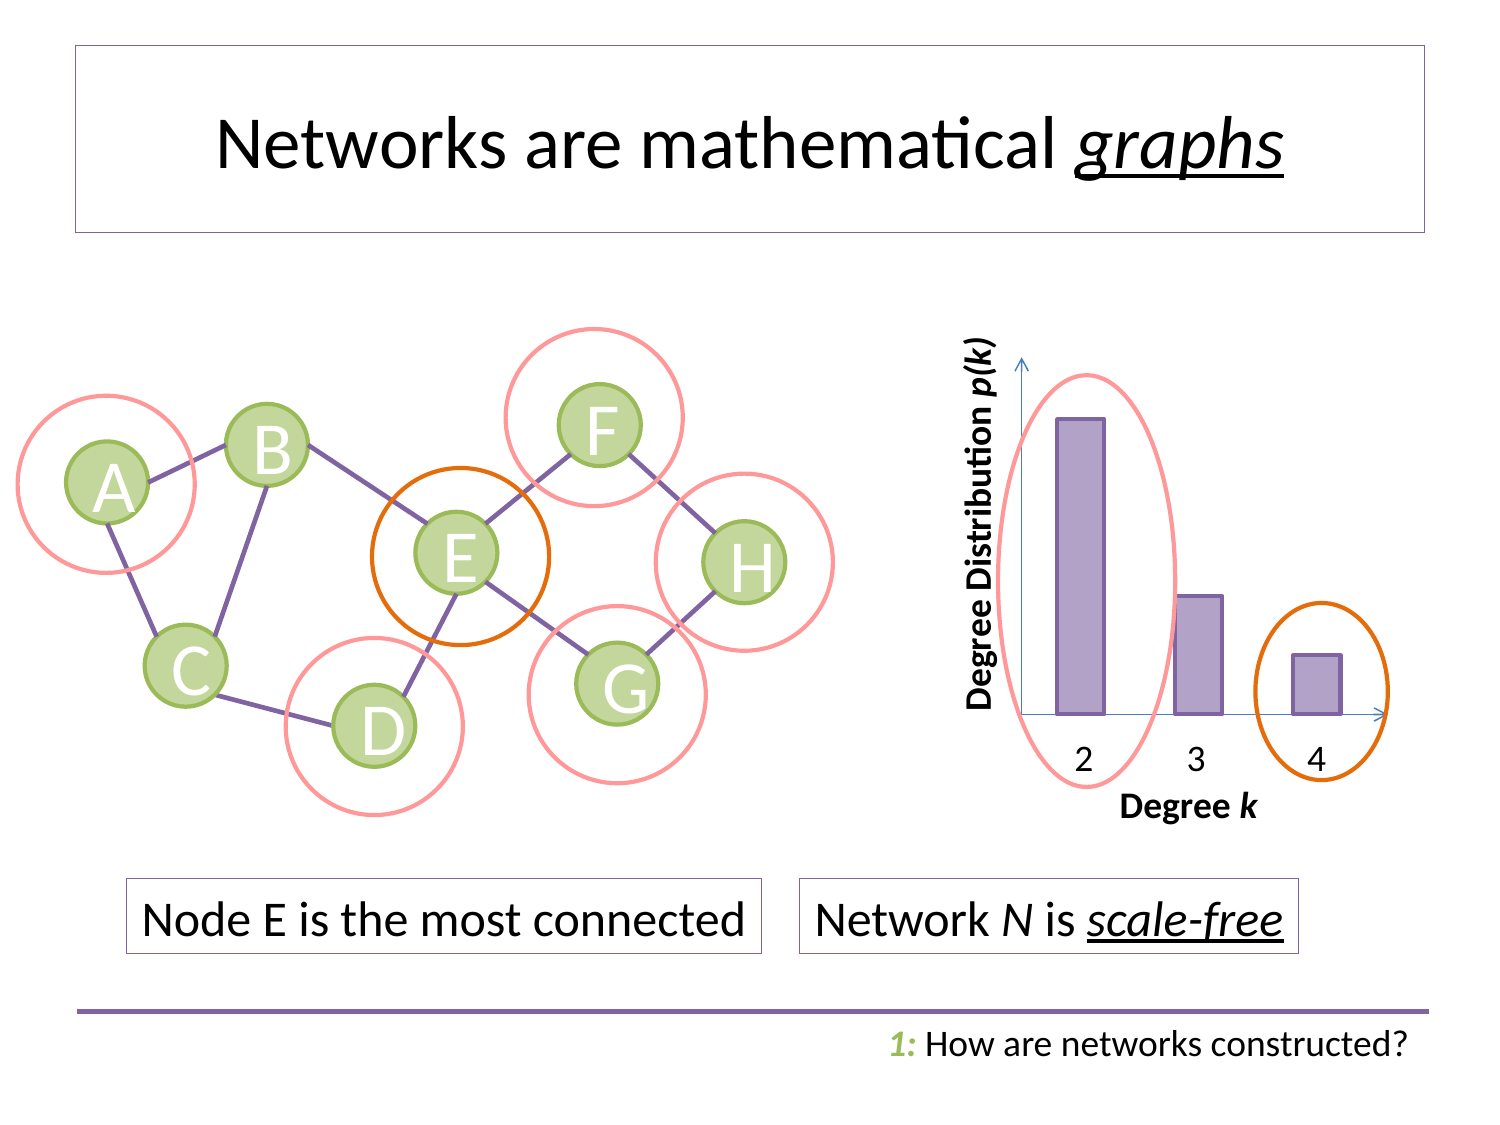

# Networks are mathematical graphs

Degree Distribution p(k)

F
B
A
E
H
C
G
D

2           3            4
Degree k
Node E is the most connected
Network N is scale-free
1: How are networks constructed?